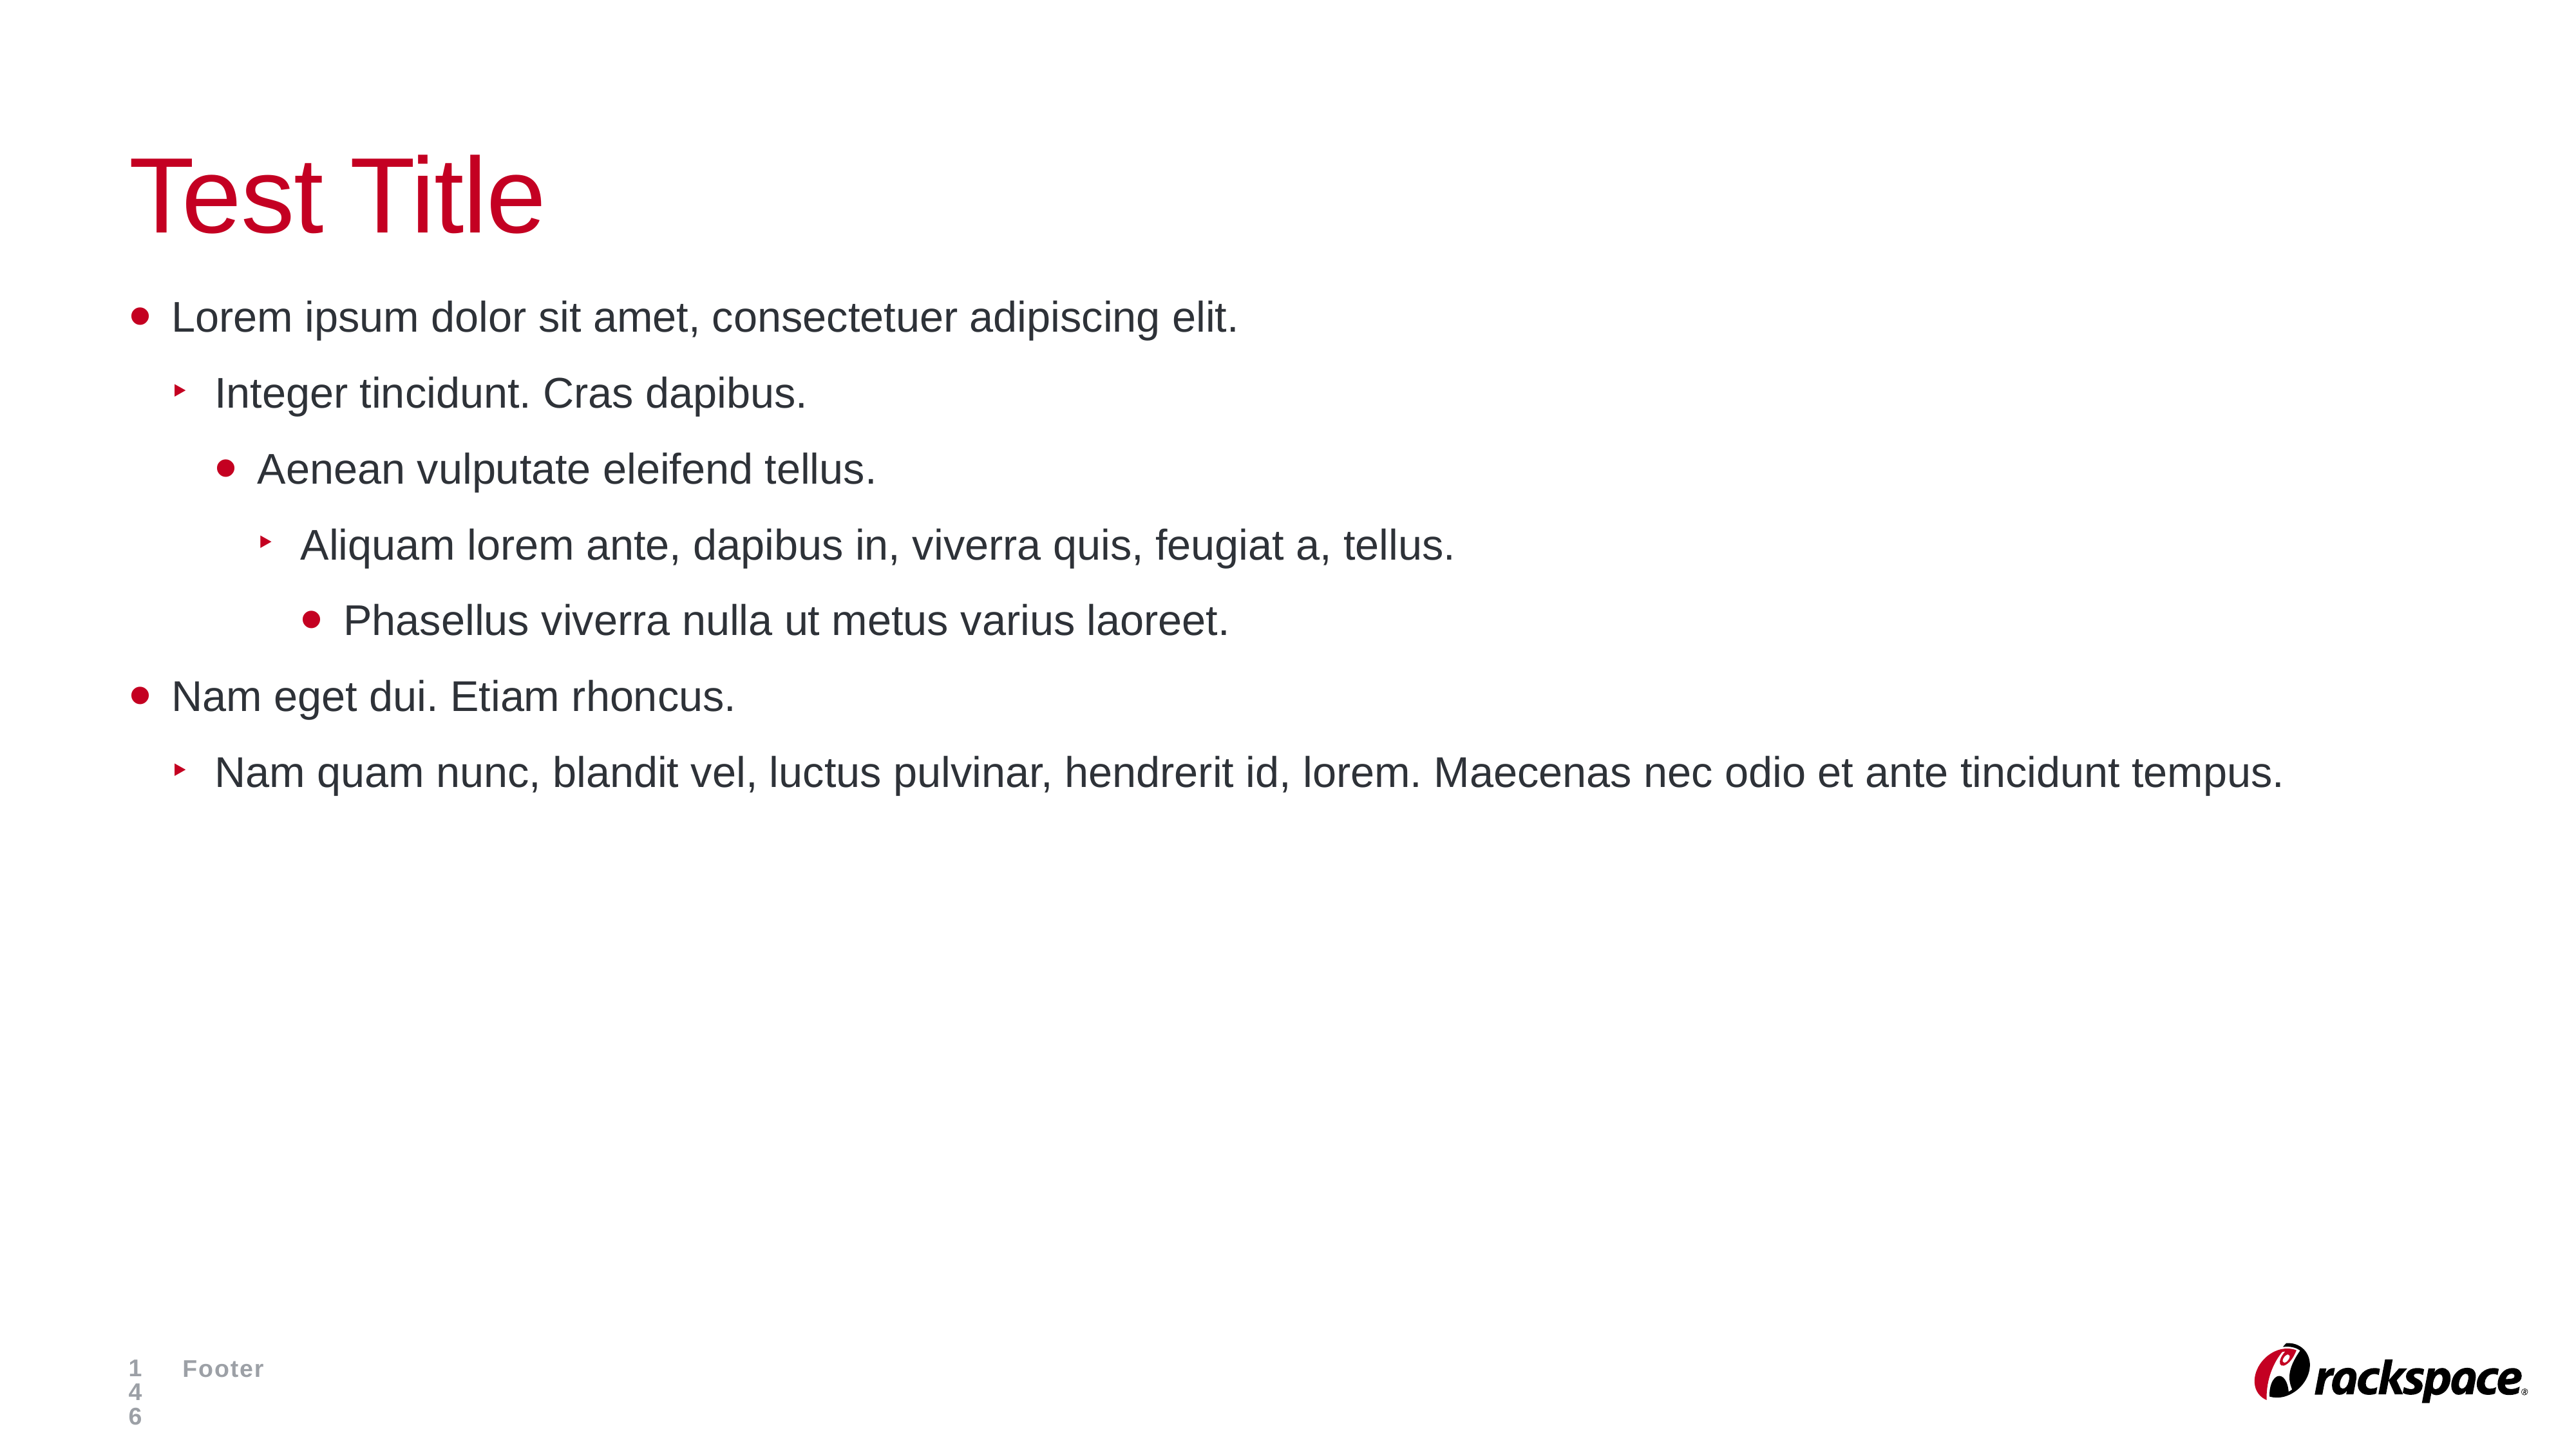

# Test Title
Lorem ipsum dolor sit amet, consectetuer adipiscing elit.
Integer tincidunt. Cras dapibus.
Aenean vulputate eleifend tellus.
Aliquam lorem ante, dapibus in, viverra quis, feugiat a, tellus.
Phasellus viverra nulla ut metus varius laoreet.
Nam eget dui. Etiam rhoncus.
Nam quam nunc, blandit vel, luctus pulvinar, hendrerit id, lorem. Maecenas nec odio et ante tincidunt tempus.
146
Footer